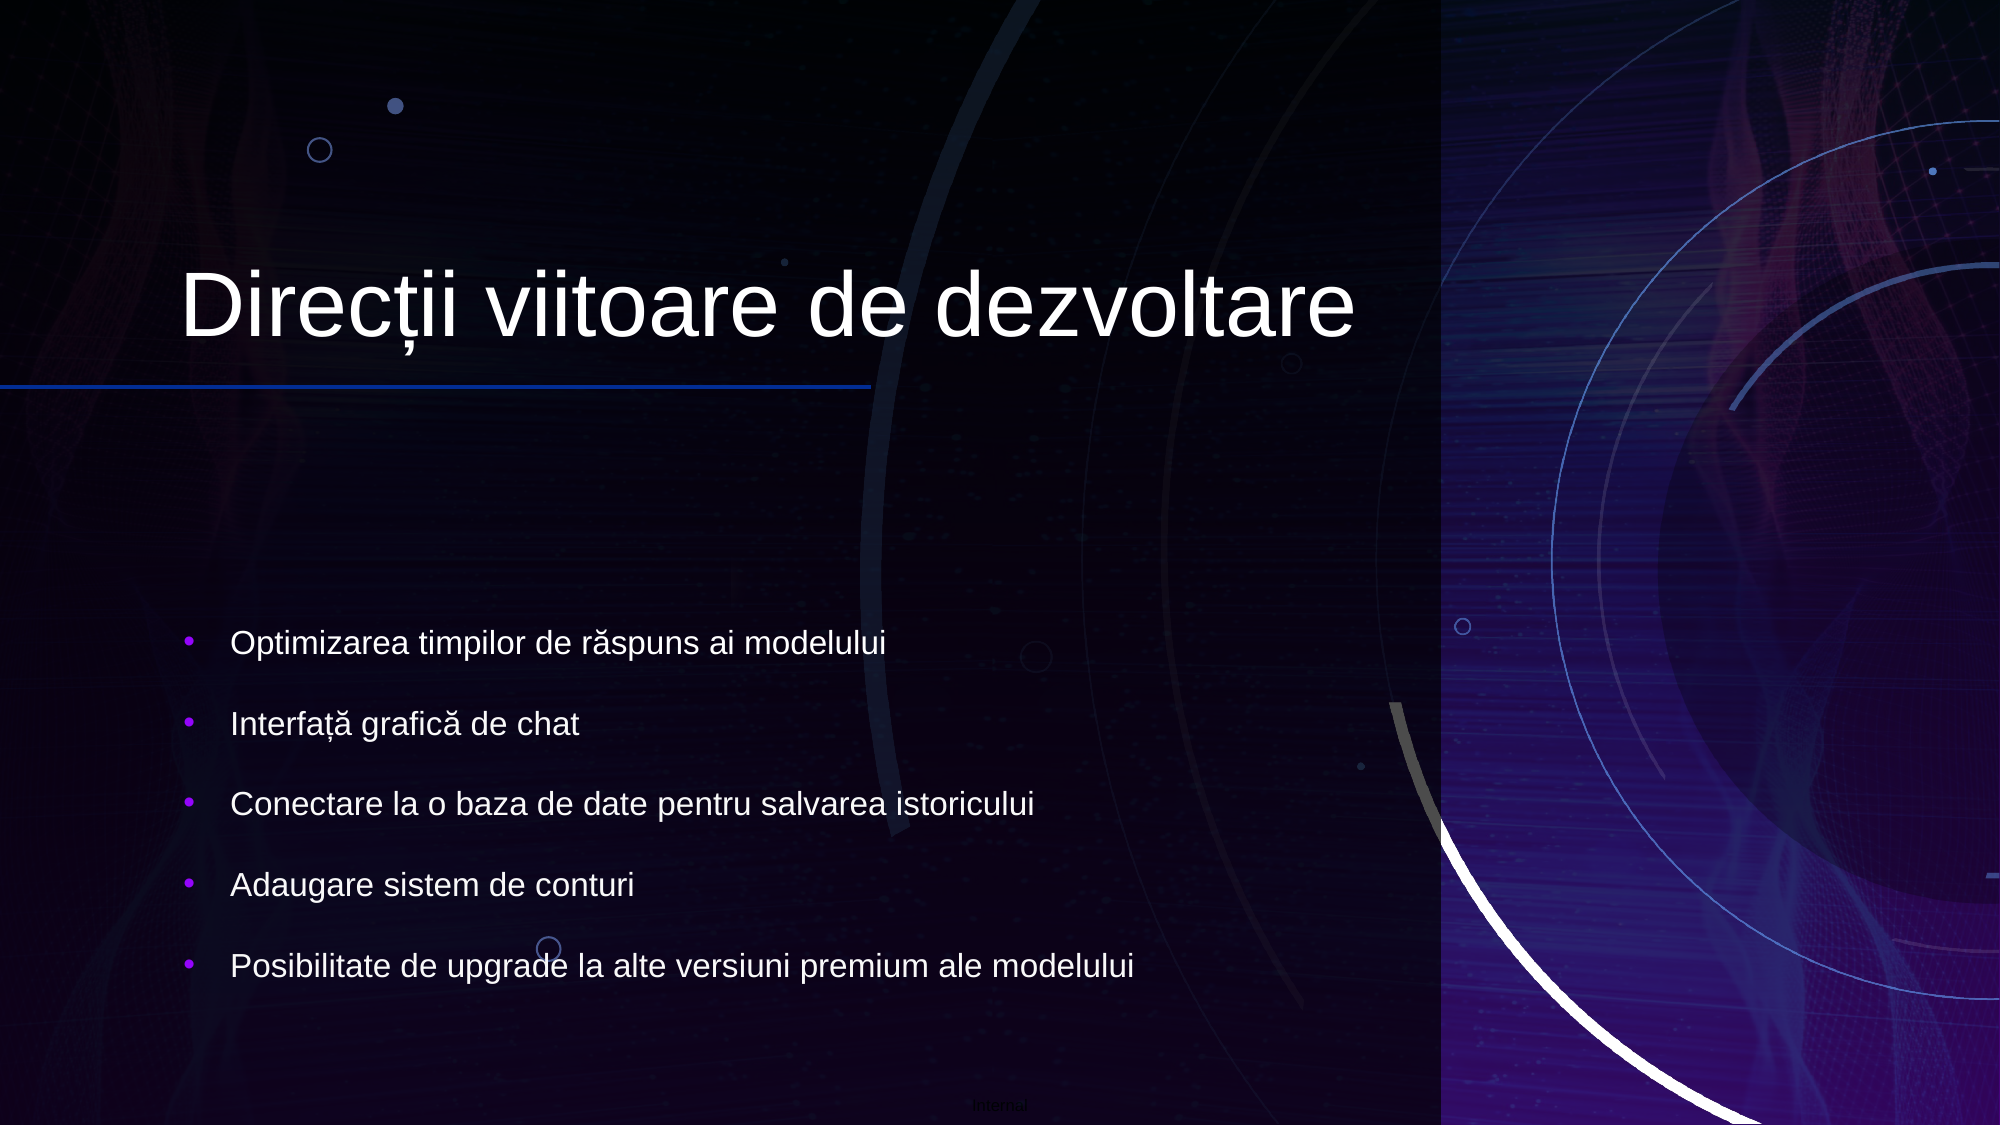

# Direcții viitoare de dezvoltare
Optimizarea timpilor de răspuns ai modelului
Interfață grafică de chat
Conectare la o baza de date pentru salvarea istoricului
Adaugare sistem de conturi
Posibilitate de upgrade la alte versiuni premium ale modelului